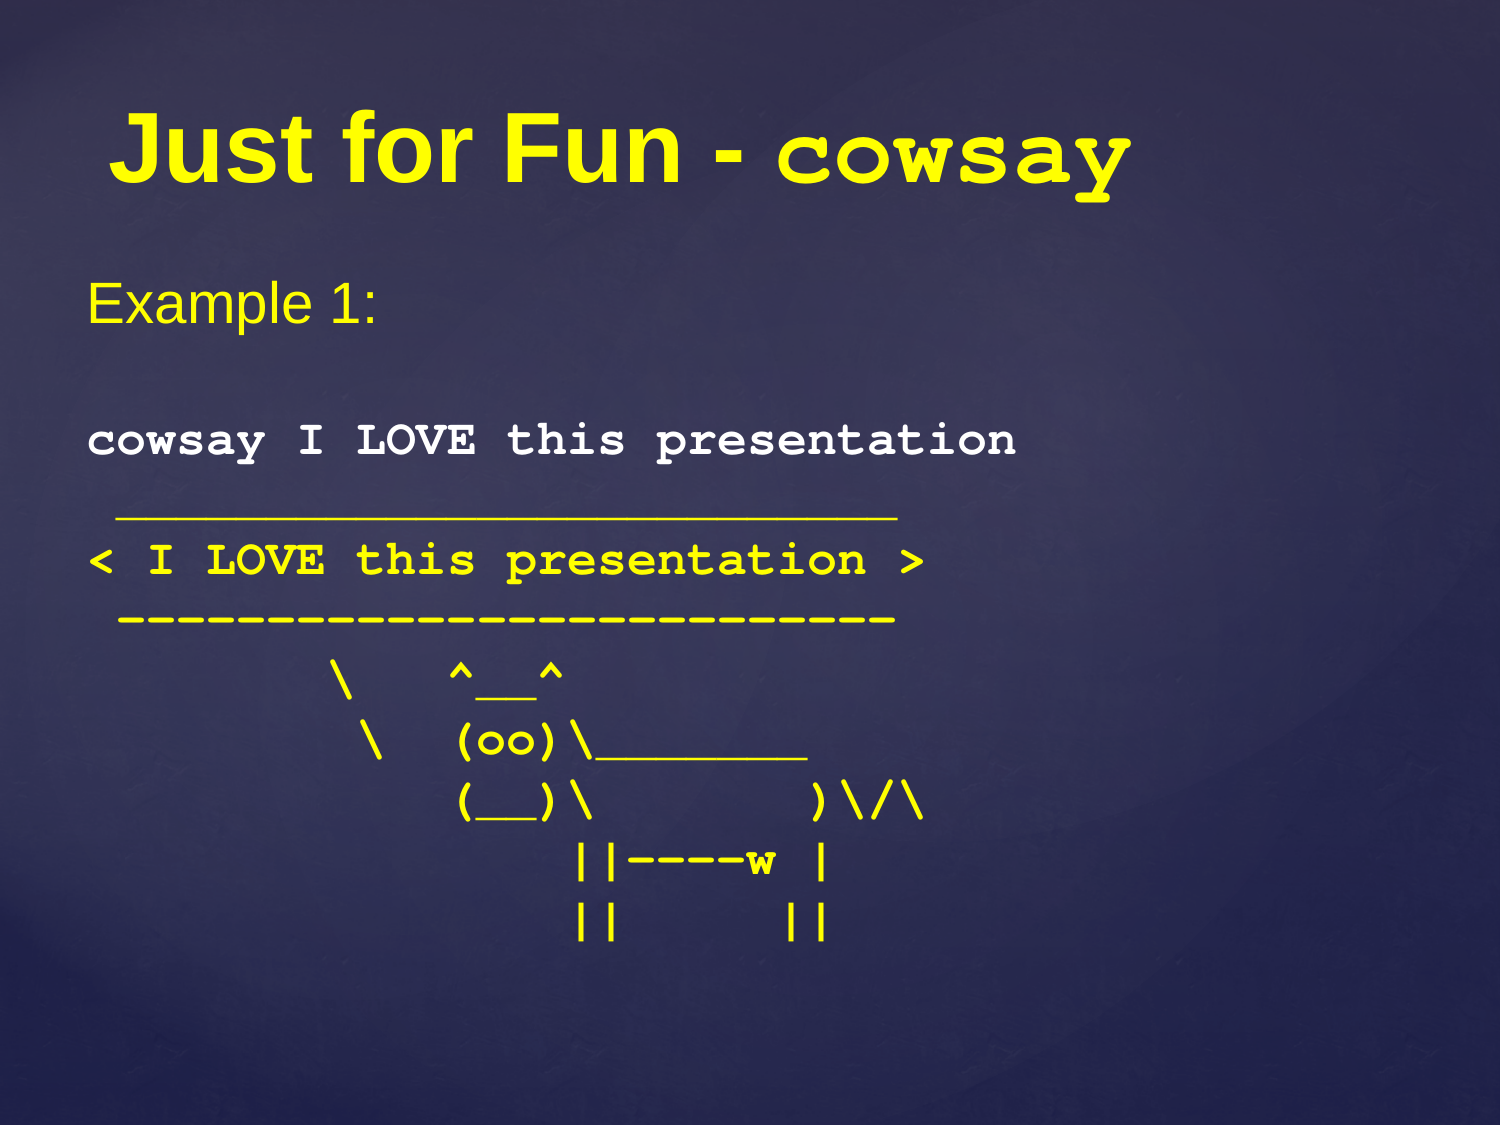

Just for Fun - cowsay
Example 1:

cowsay I LOVE this presentation
 __________________________
< I LOVE this presentation >
 --------------------------
        \   ^__^
         \  (oo)\_______
            (__)\       )\/\
                ||----w |
                ||     ||